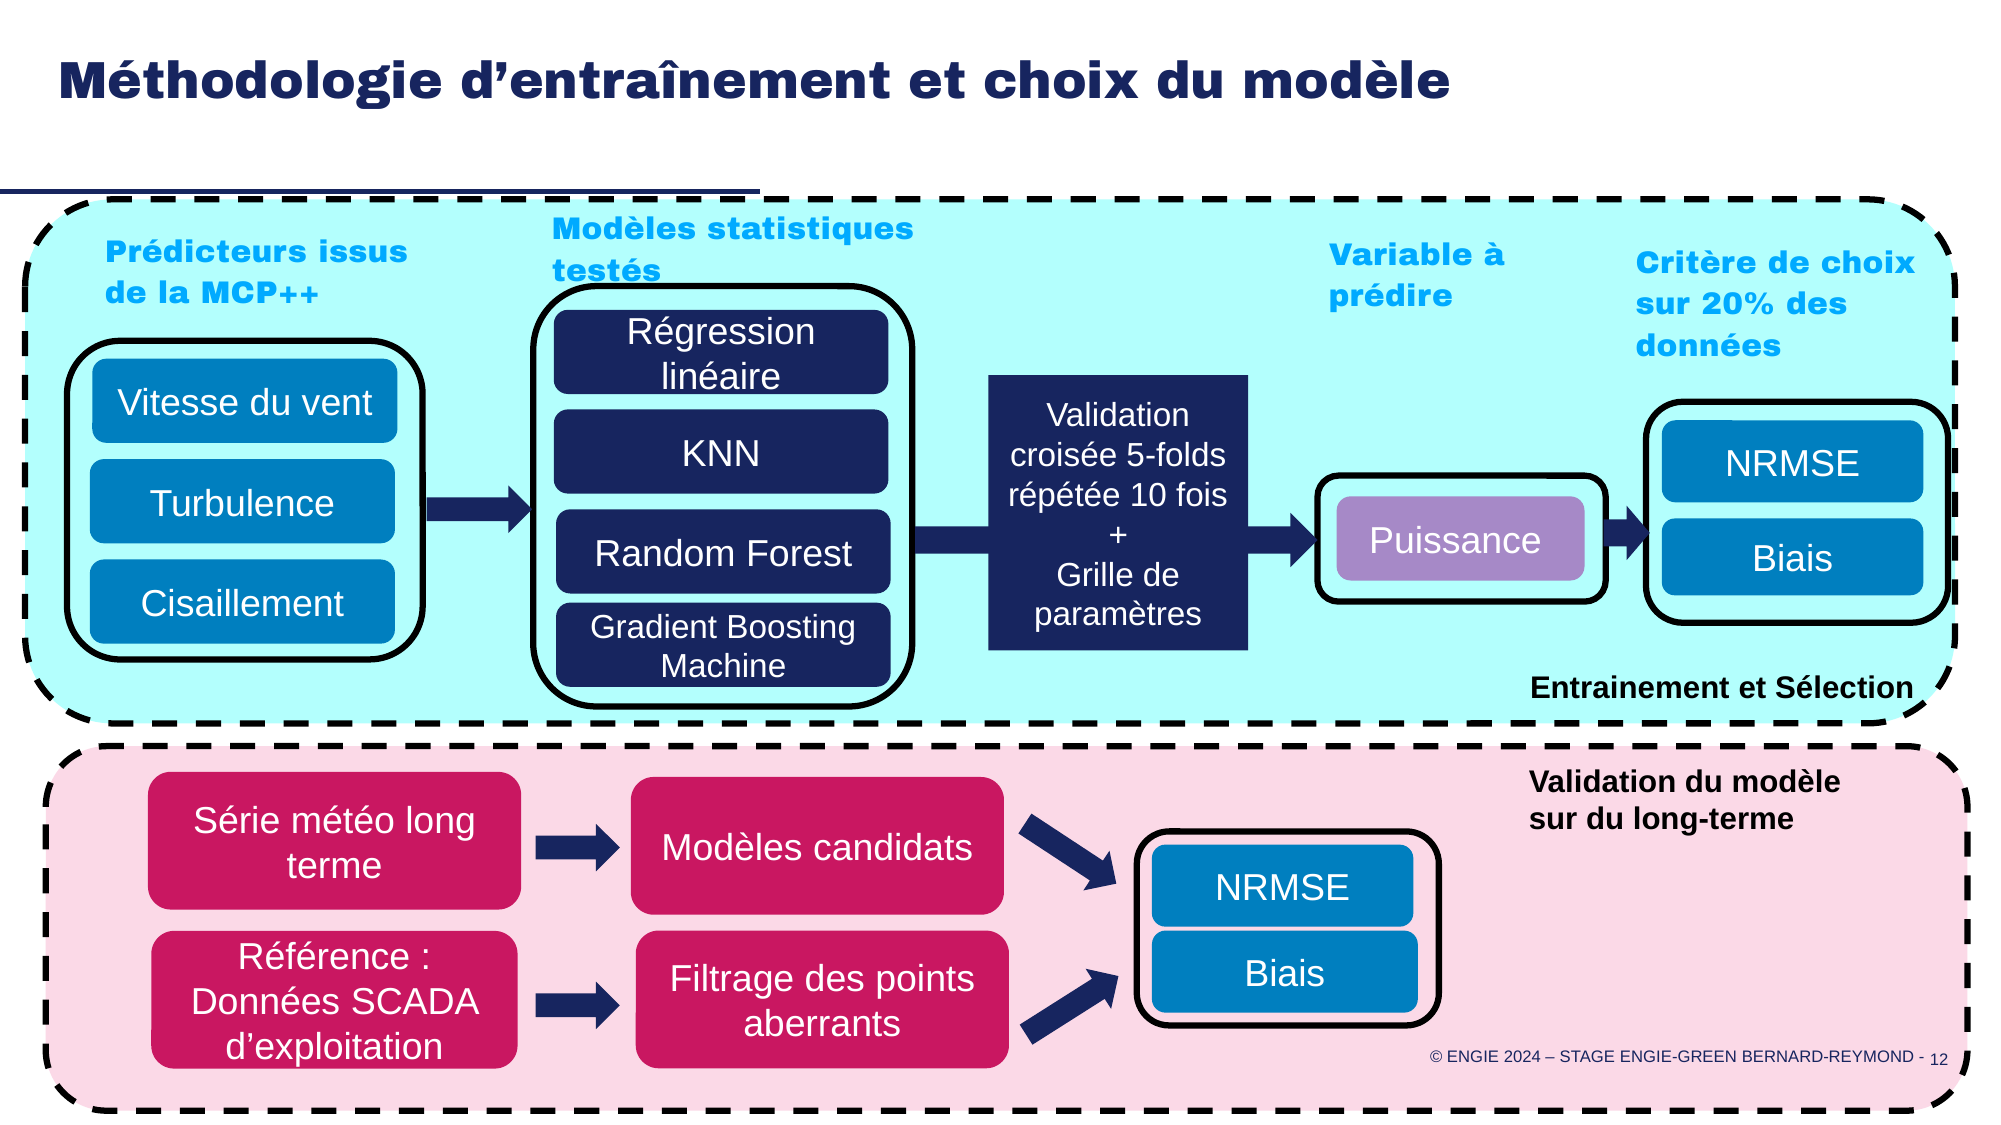

# Méthodologie d’entraînement et choix du modèle
Modèles statistiques testés

Prédicteurs issus de la MCP++
Variable à prédire
Critère de choix
sur 20% des données

Régression linéaire

Vitesse du vent
Validation croisée 5-folds répétée 10 fois
+
Grille de paramètres

KNN
NRMSE
Turbulence

Puissance

Random Forest

Biais
Cisaillement
Gradient Boosting Machine
Entrainement et Sélection

Validation du modèle sur du long-terme
Série météo long terme
Modèles candidats

NRMSE
Filtrage des points aberrants
Biais
Référence : Données SCADA d’exploitation

© ENGIE 2024 – Stage Engie-Green Bernard-reymond -
12